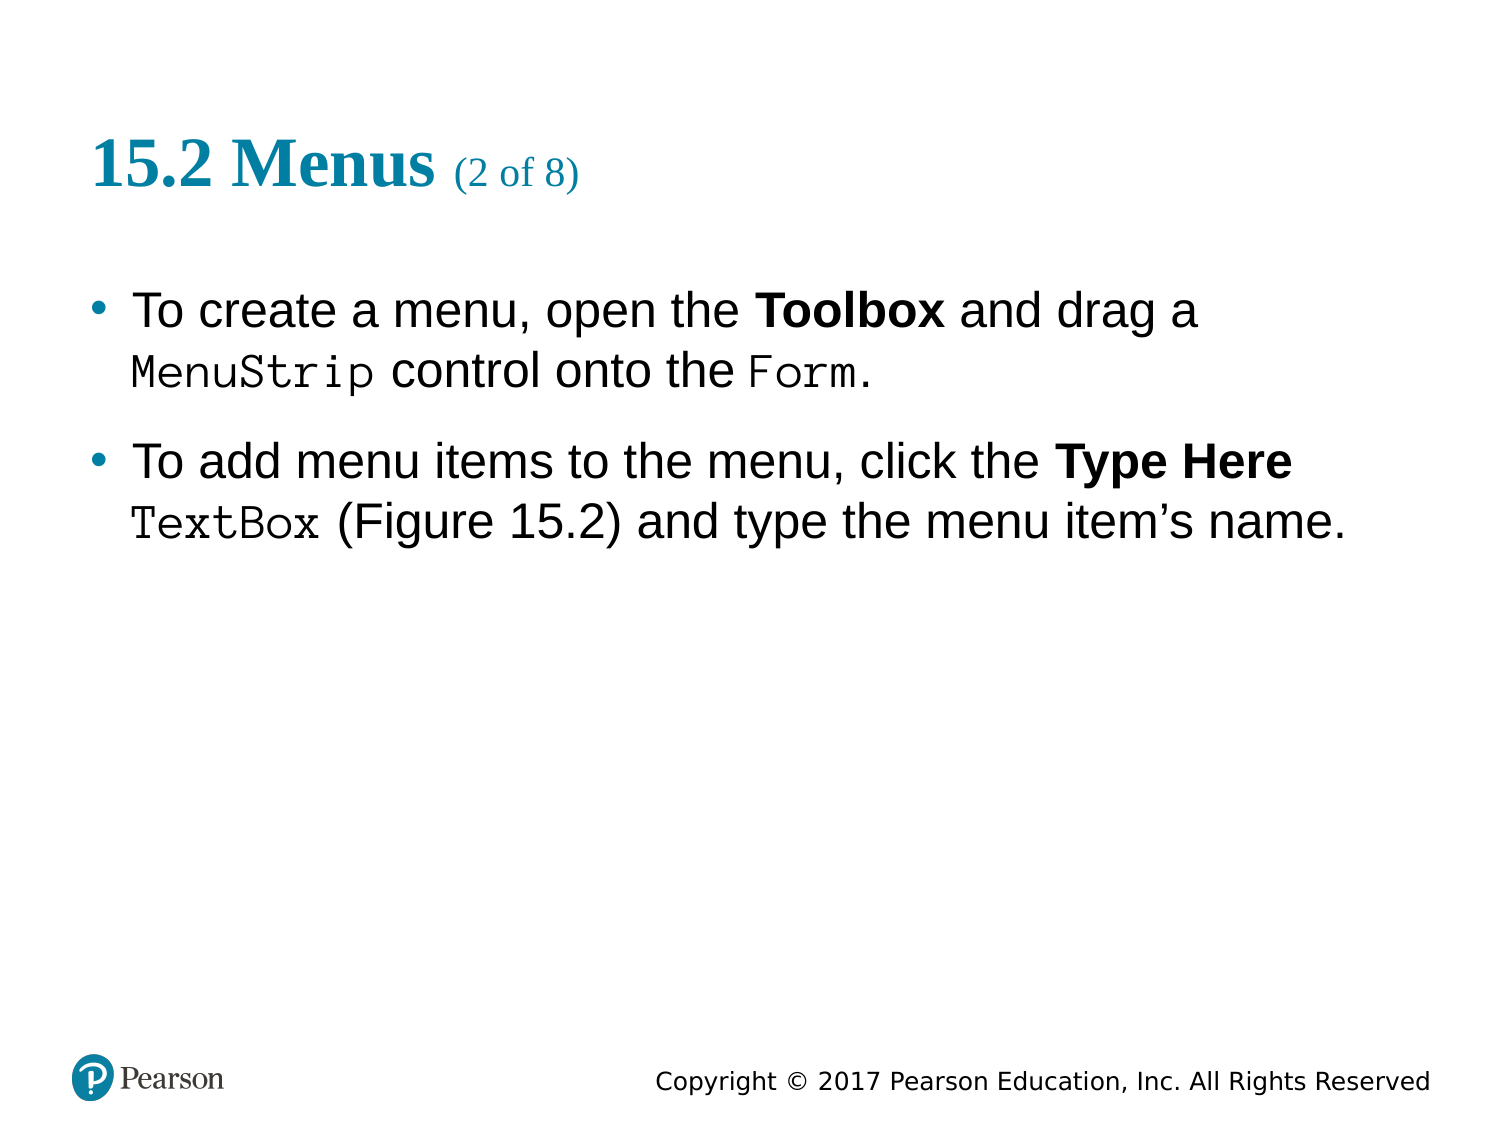

# 15.2 Menus (2 of 8)
To create a menu, open the Toolbox and drag a MenuStrip control onto the Form.
To add menu items to the menu, click the Type Here TextBox (Figure 15.2) and type the menu item’s name.